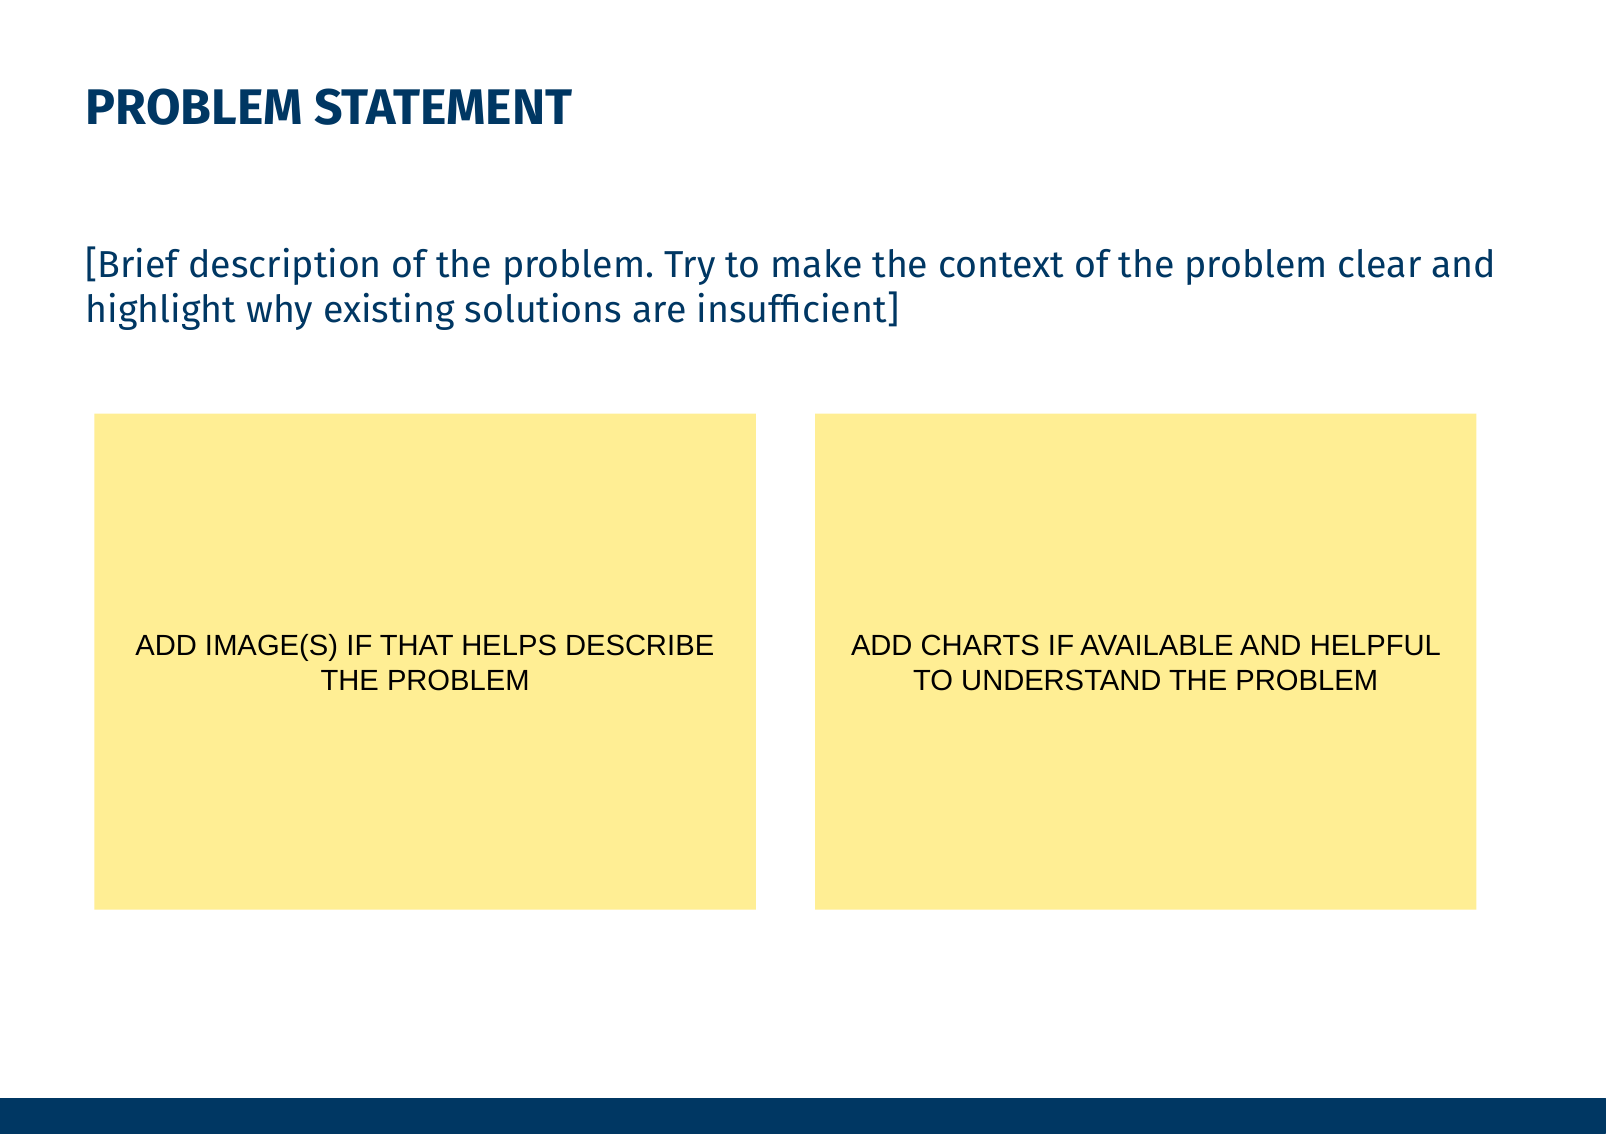

# PROBLEM STATEMENT
[Brief description of the problem. Try to make the context of the problem clear and highlight why existing solutions are insufficient]

ADD IMAGE(S) IF THAT HELPS DESCRIBE THE PROBLEM
ADD CHARTS IF AVAILABLE AND HELPFUL TO UNDERSTAND THE PROBLEM